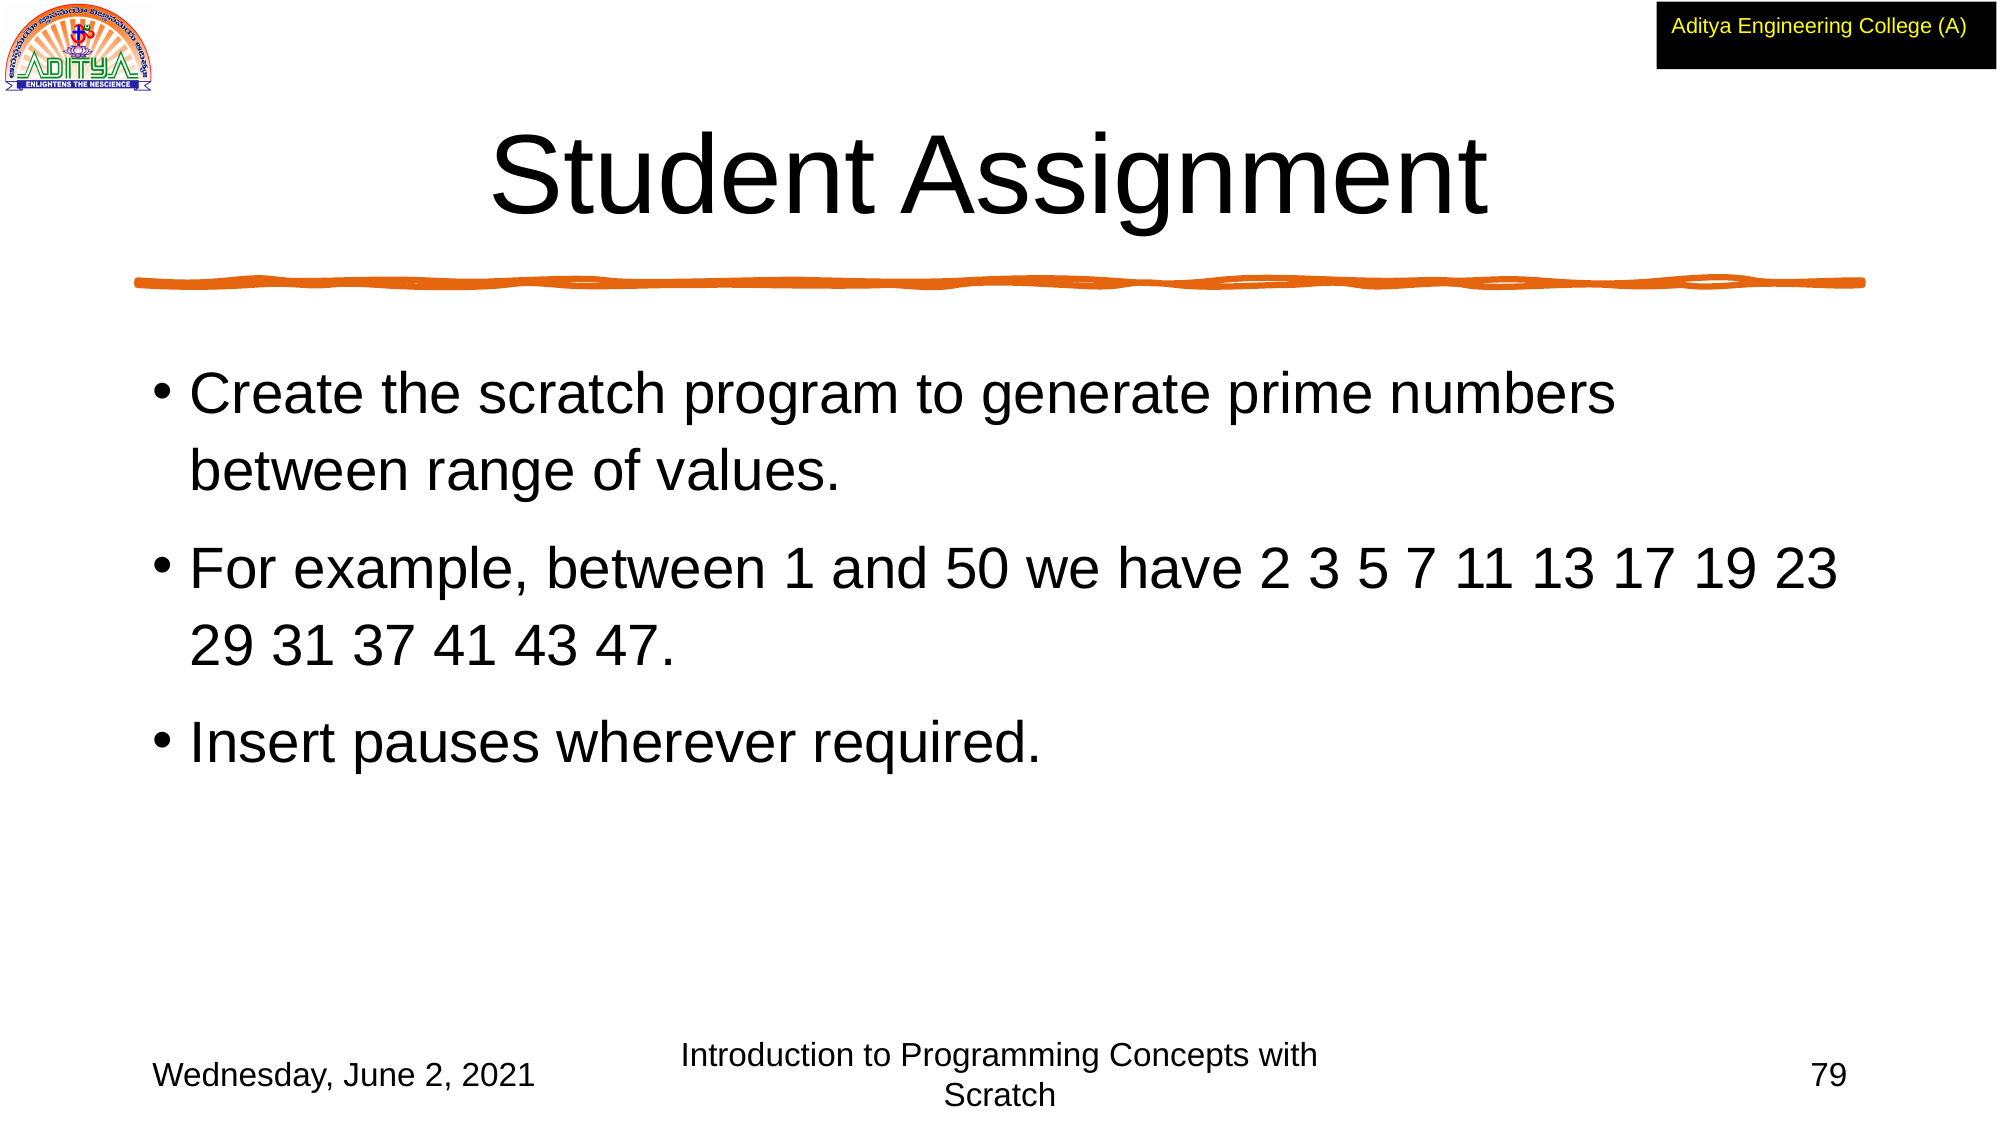

# Student Assignment
Create the scratch program to generate prime numbers between range of values.
For example, between 1 and 50 we have 2 3 5 7 11 13 17 19 23 29 31 37 41 43 47.
Insert pauses wherever required.
Wednesday, June 2, 2021
Introduction to Programming Concepts with Scratch
79